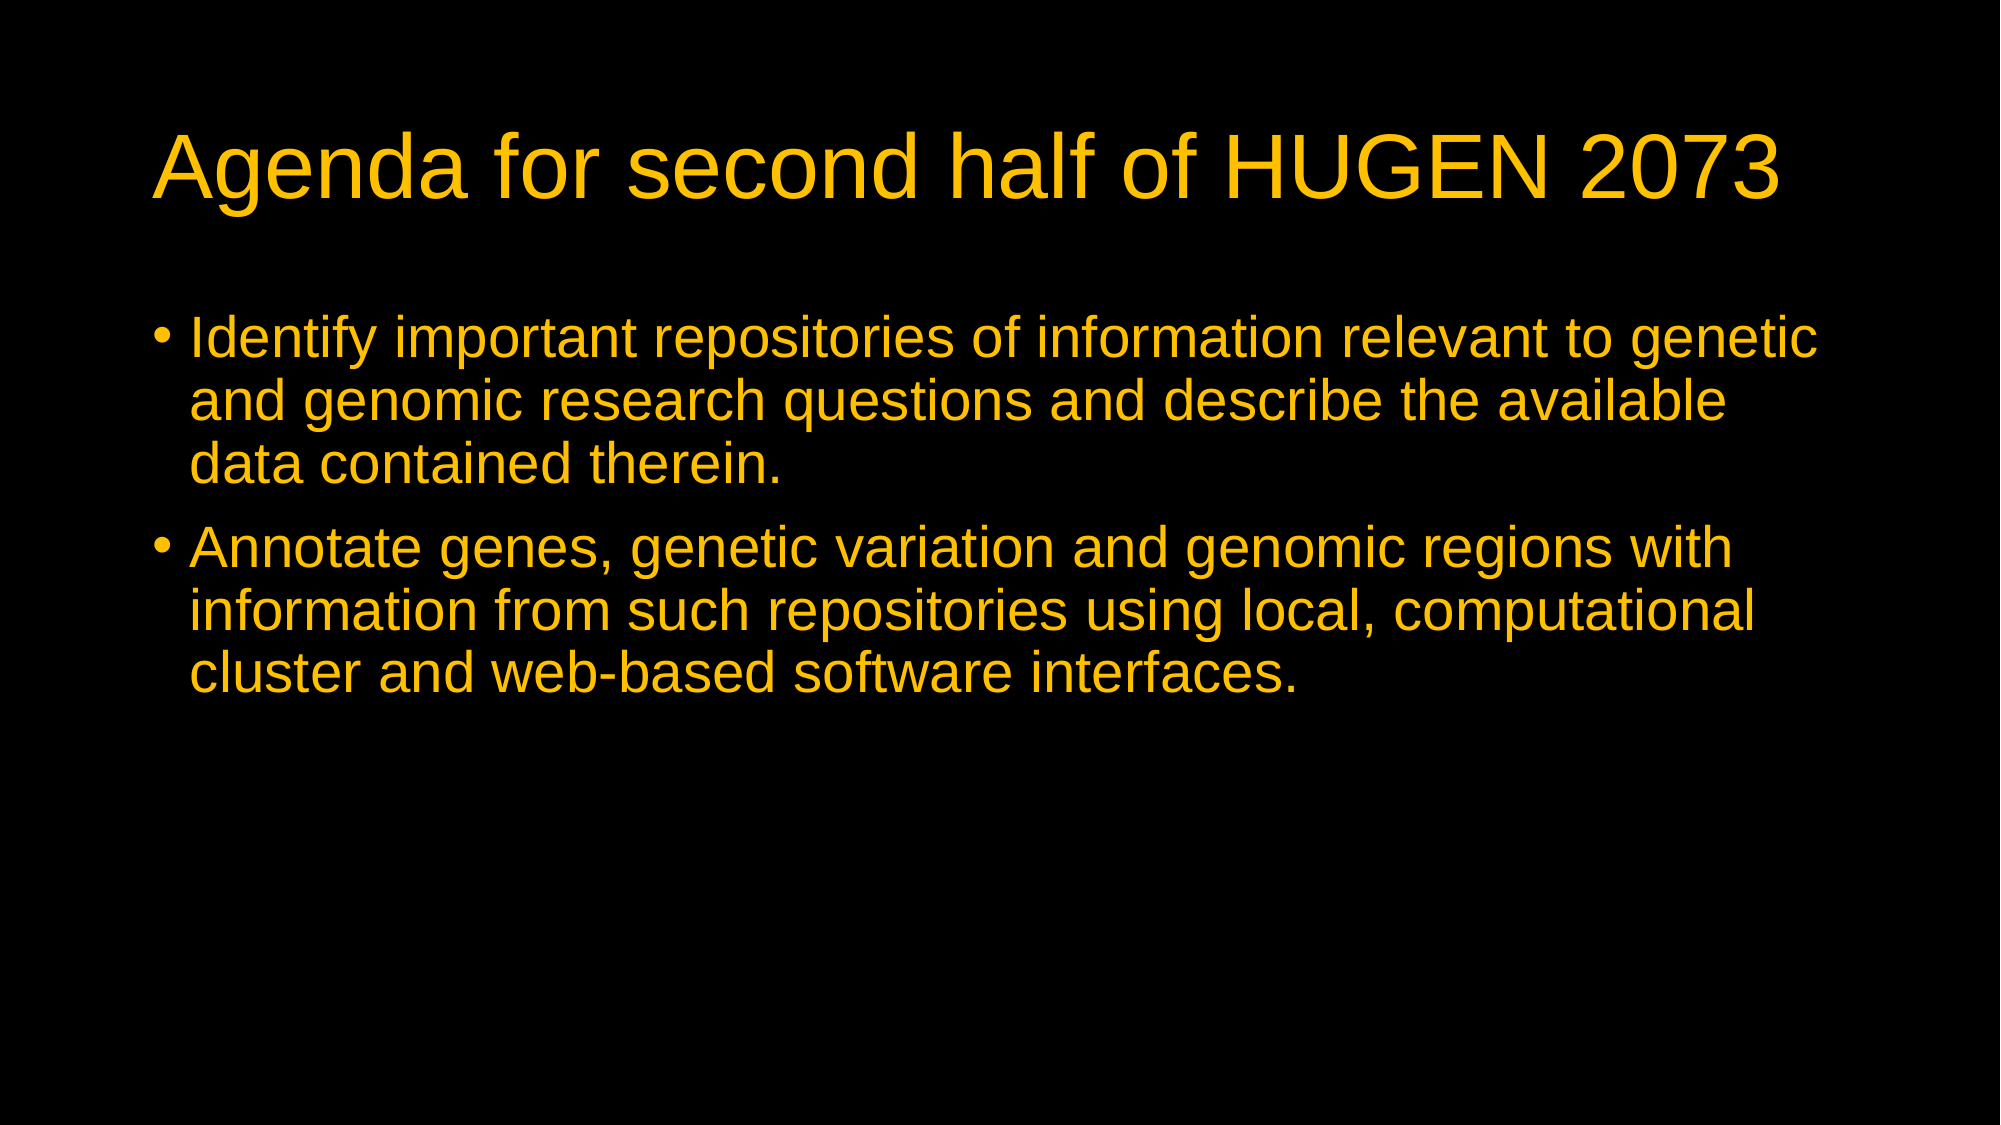

# Agenda for second half of HUGEN 2073
Identify important repositories of information relevant to genetic and genomic research questions and describe the available data contained therein.
Annotate genes, genetic variation and genomic regions with information from such repositories using local, computational cluster and web-based software interfaces.